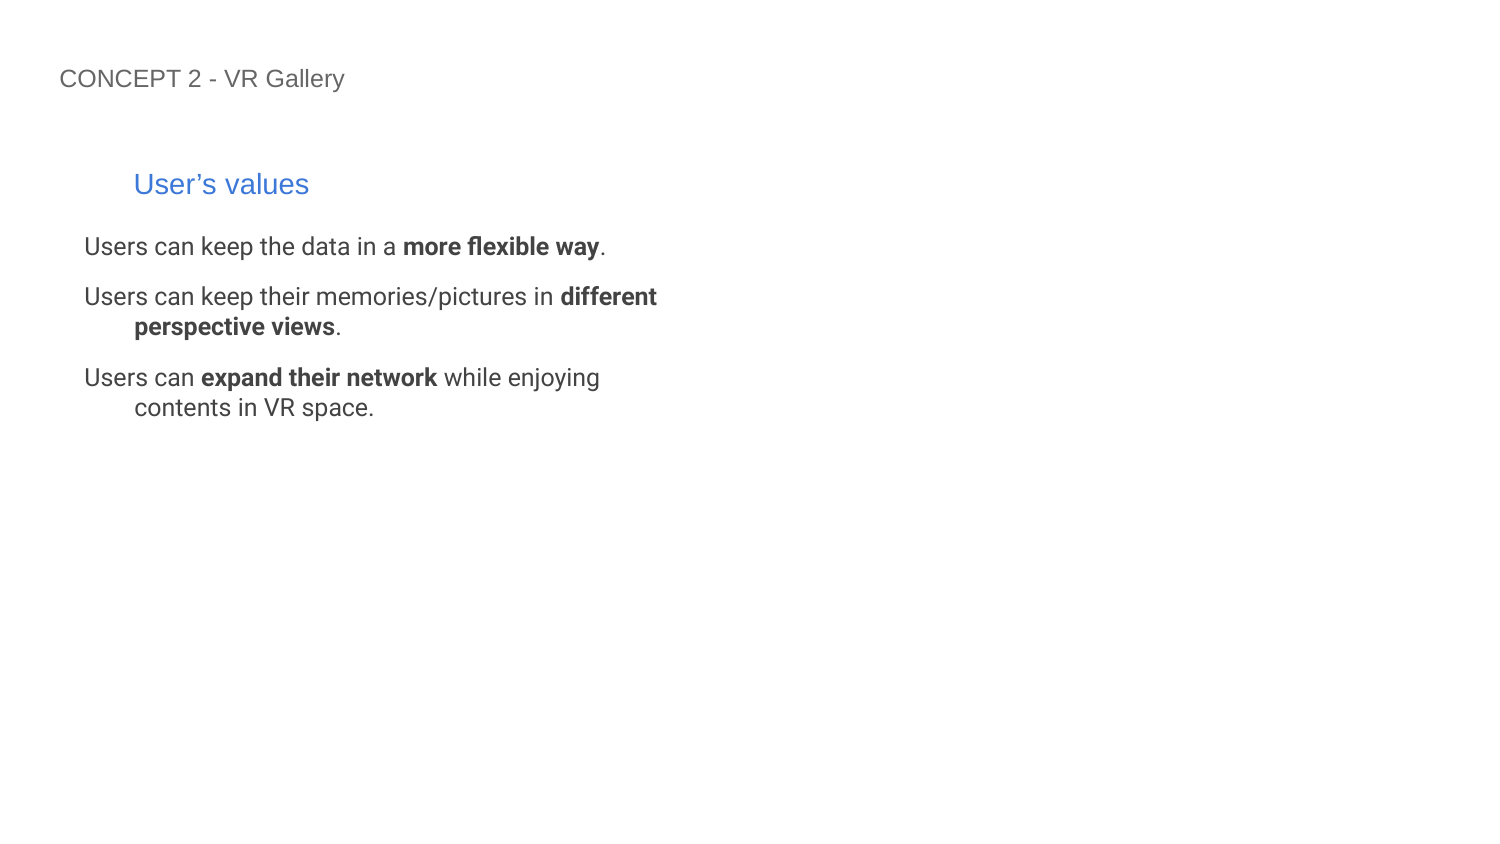

# CONCEPT 2 - VR Gallery
User’s values
Users can keep the data in a more flexible way.
Users can keep their memories/pictures in different perspective views.
Users can expand their network while enjoying contents in VR space.